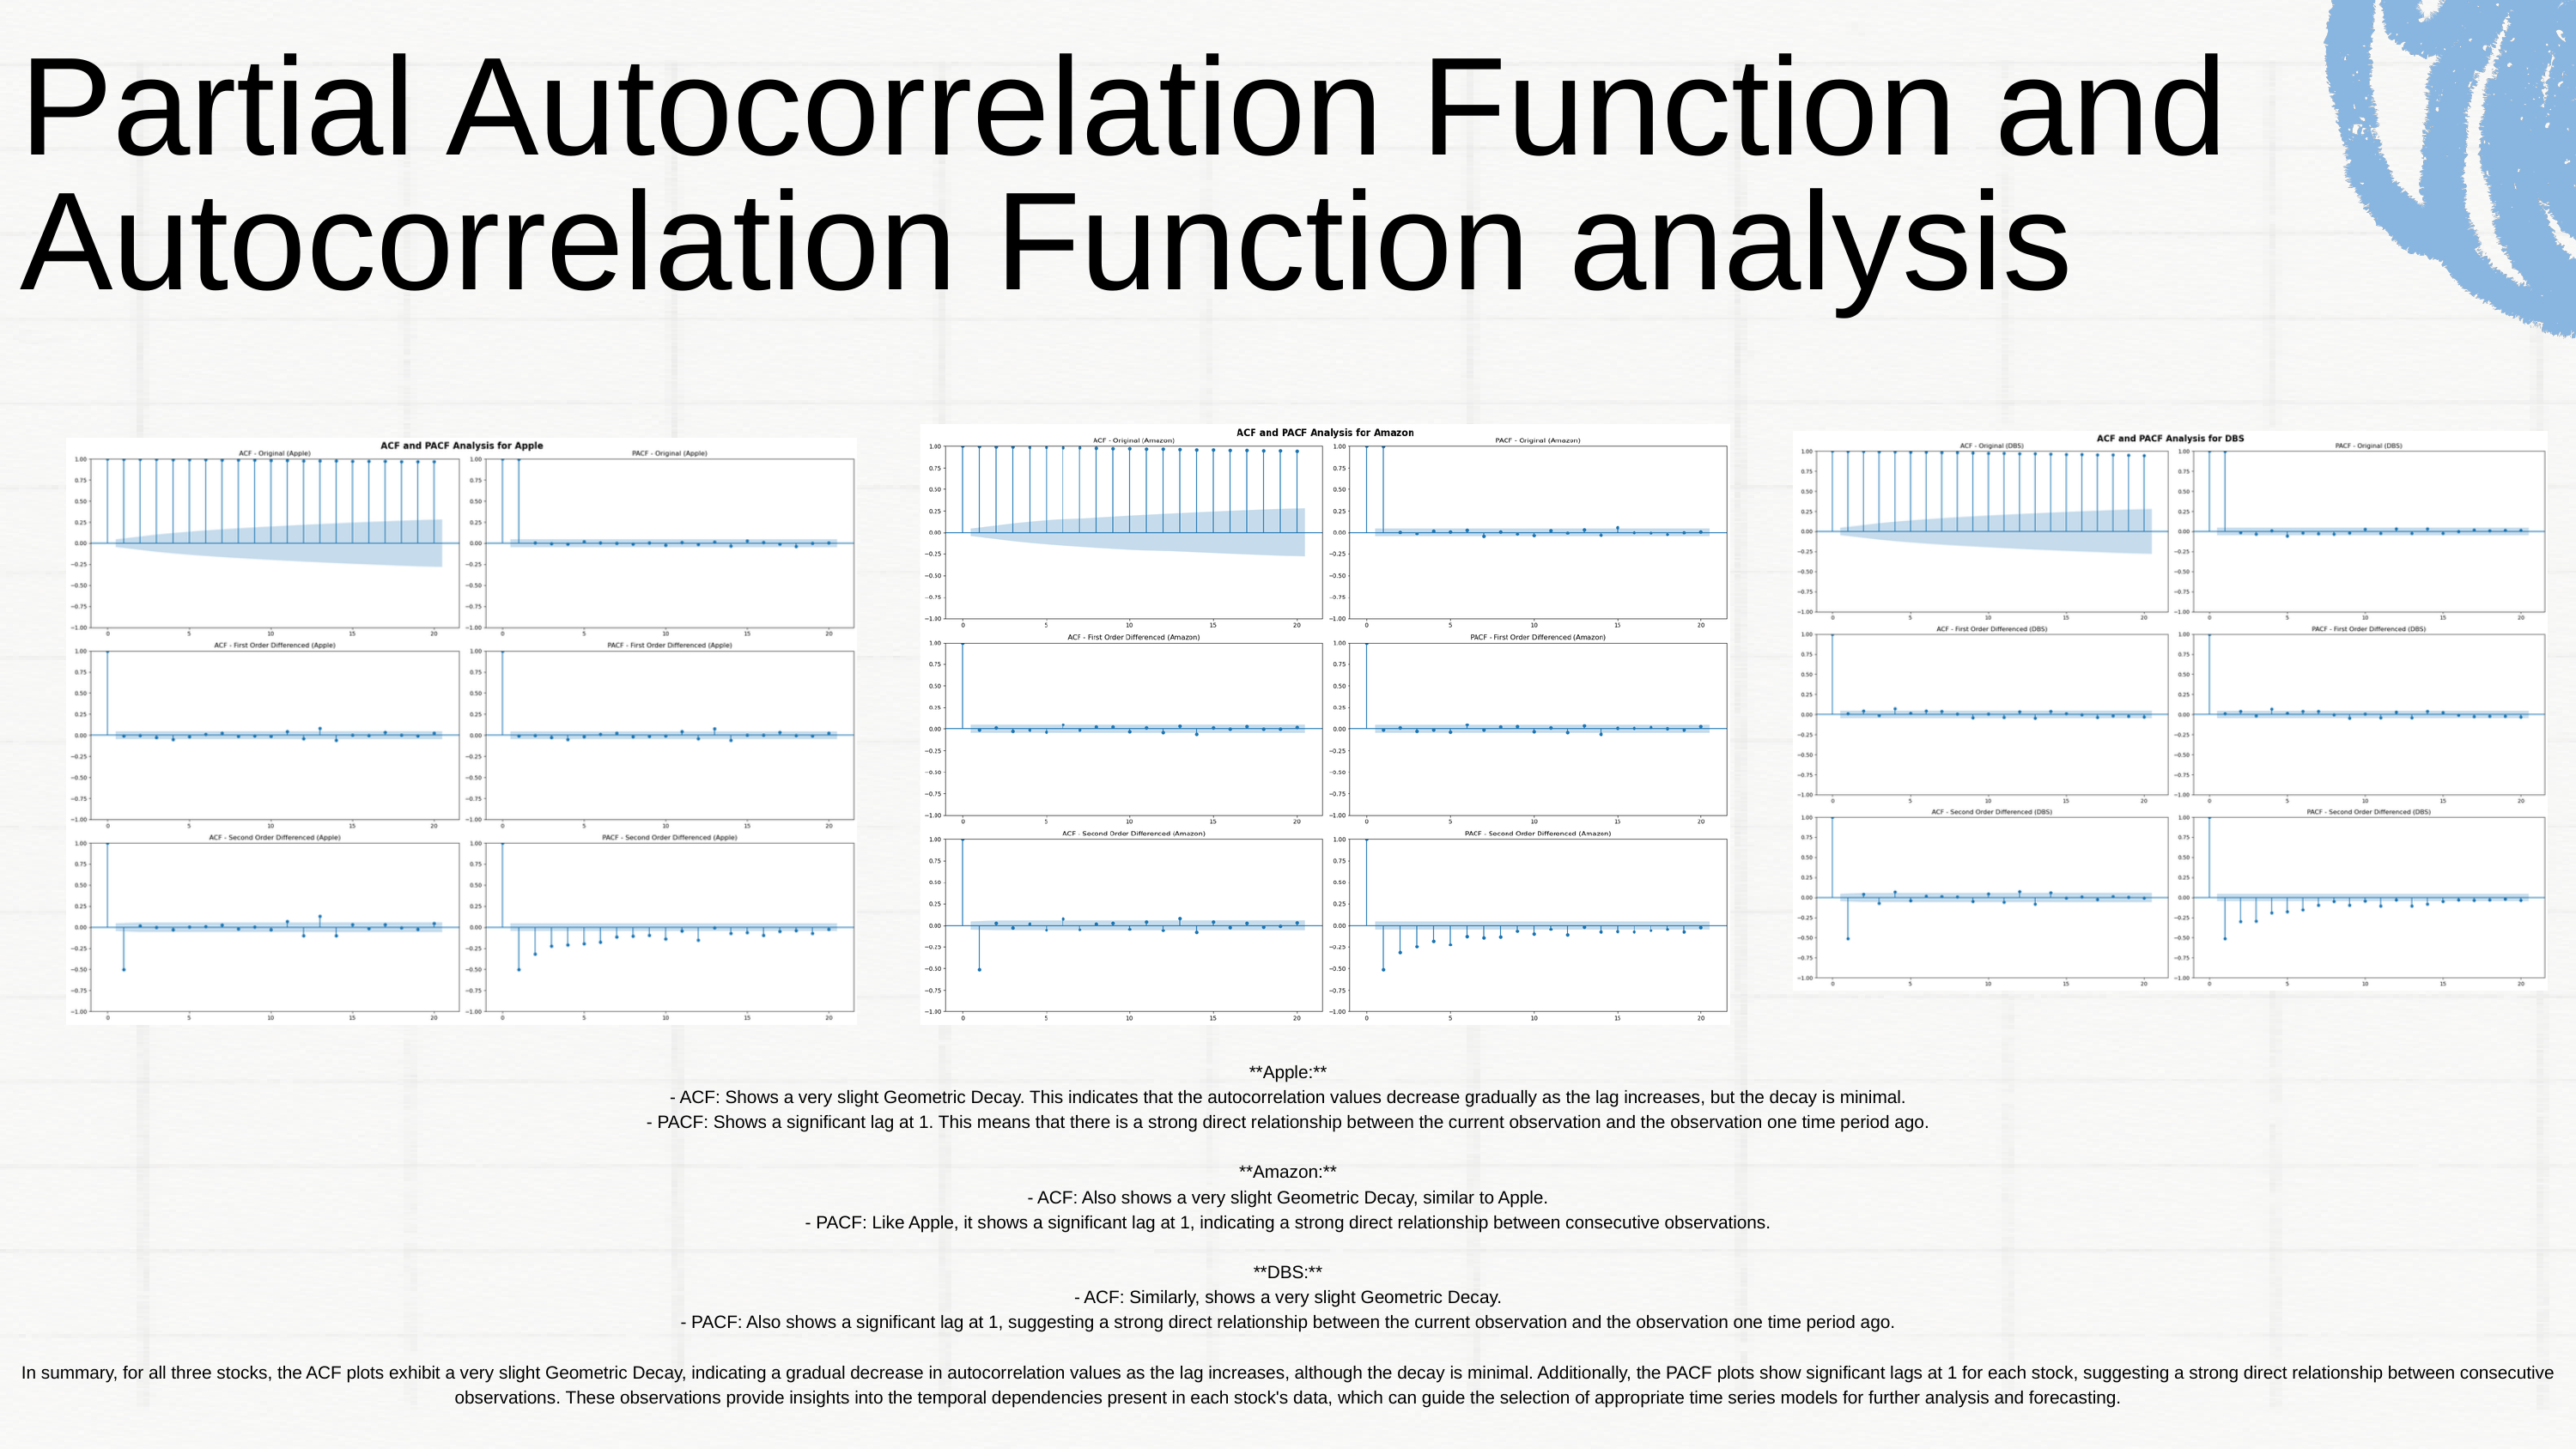

Partial Autocorrelation Function and Autocorrelation Function analysis

**Apple:**
- ACF: Shows a very slight Geometric Decay. This indicates that the autocorrelation values decrease gradually as the lag increases, but the decay is minimal.
- PACF: Shows a significant lag at 1. This means that there is a strong direct relationship between the current observation and the observation one time period ago.

**Amazon:**
- ACF: Also shows a very slight Geometric Decay, similar to Apple.
- PACF: Like Apple, it shows a significant lag at 1, indicating a strong direct relationship between consecutive observations.

**DBS:**
- ACF: Similarly, shows a very slight Geometric Decay.
- PACF: Also shows a significant lag at 1, suggesting a strong direct relationship between the current observation and the observation one time period ago.

In summary, for all three stocks, the ACF plots exhibit a very slight Geometric Decay, indicating a gradual decrease in autocorrelation values as the lag increases, although the decay is minimal. Additionally, the PACF plots show significant lags at 1 for each stock, suggesting a strong direct relationship between consecutive observations. These observations provide insights into the temporal dependencies present in each stock's data, which can guide the selection of appropriate time series models for further analysis and forecasting.